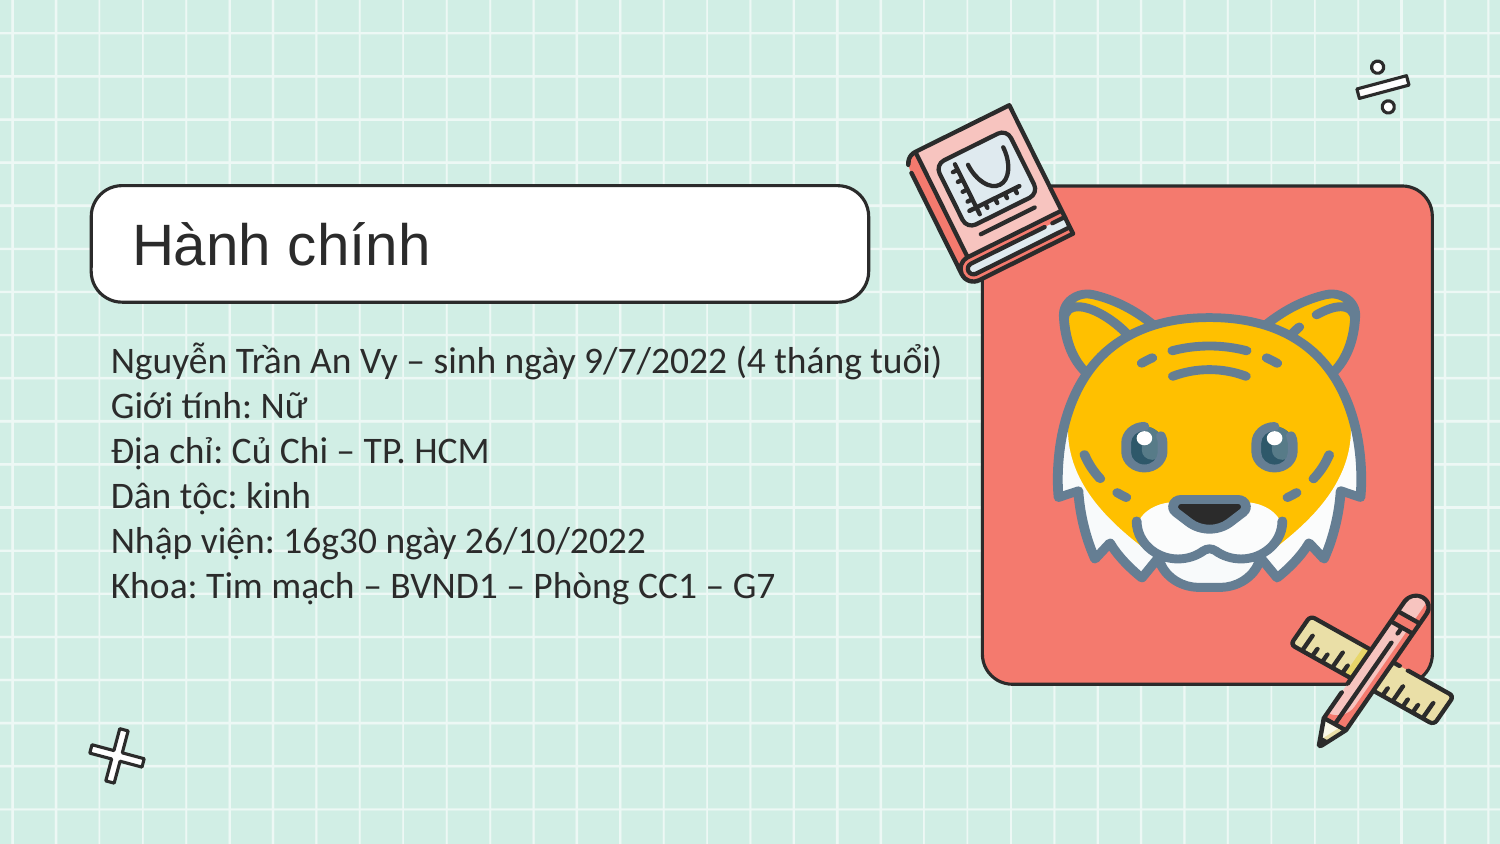

# Hành chính

Nguyễn Trần An Vy – sinh ngày 9/7/2022 (4 tháng tuổi)
Giới tính: Nữ
Địa chỉ: Củ Chi – TP. HCM
Dân tộc: kinh
Nhập viện: 16g30 ngày 26/10/2022
Khoa: Tim mạch – BVND1 – Phòng CC1 – G7